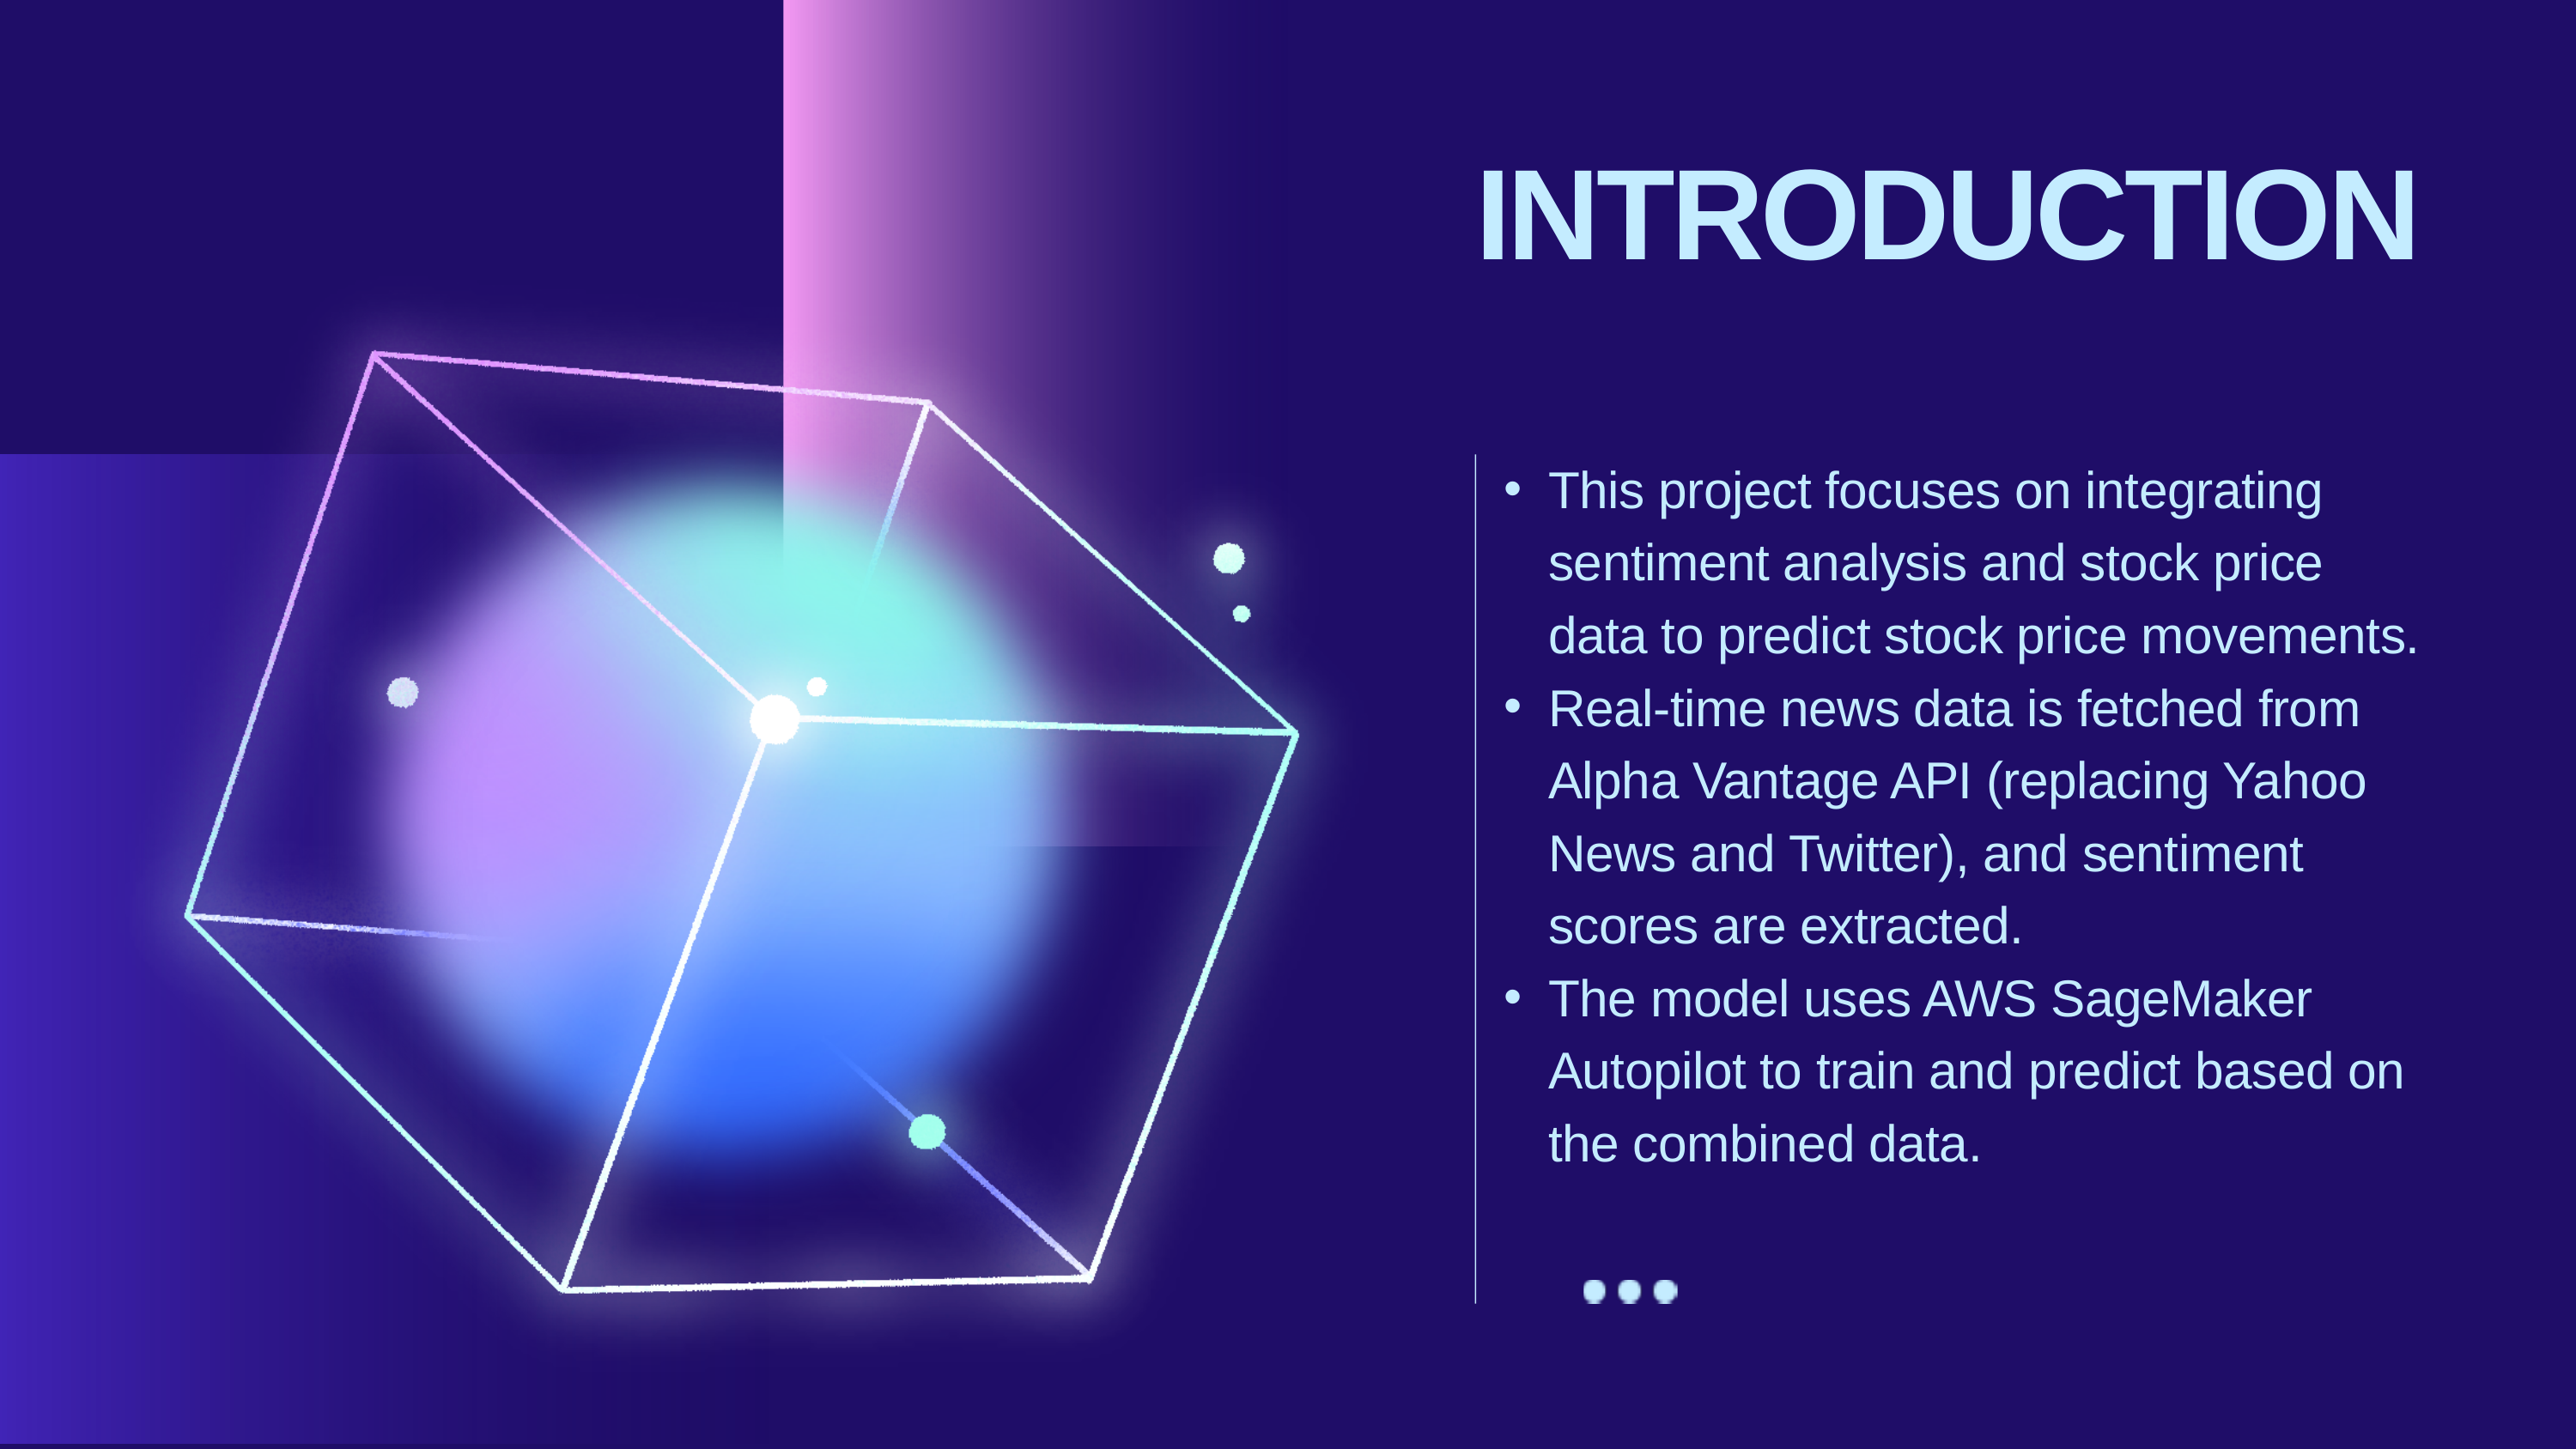

INTRODUCTION

This project focuses on integrating sentiment analysis and stock price data to predict stock price movements.
Real-time news data is fetched from Alpha Vantage API (replacing Yahoo News and Twitter), and sentiment scores are extracted.
The model uses AWS SageMaker Autopilot to train and predict based on the combined data.